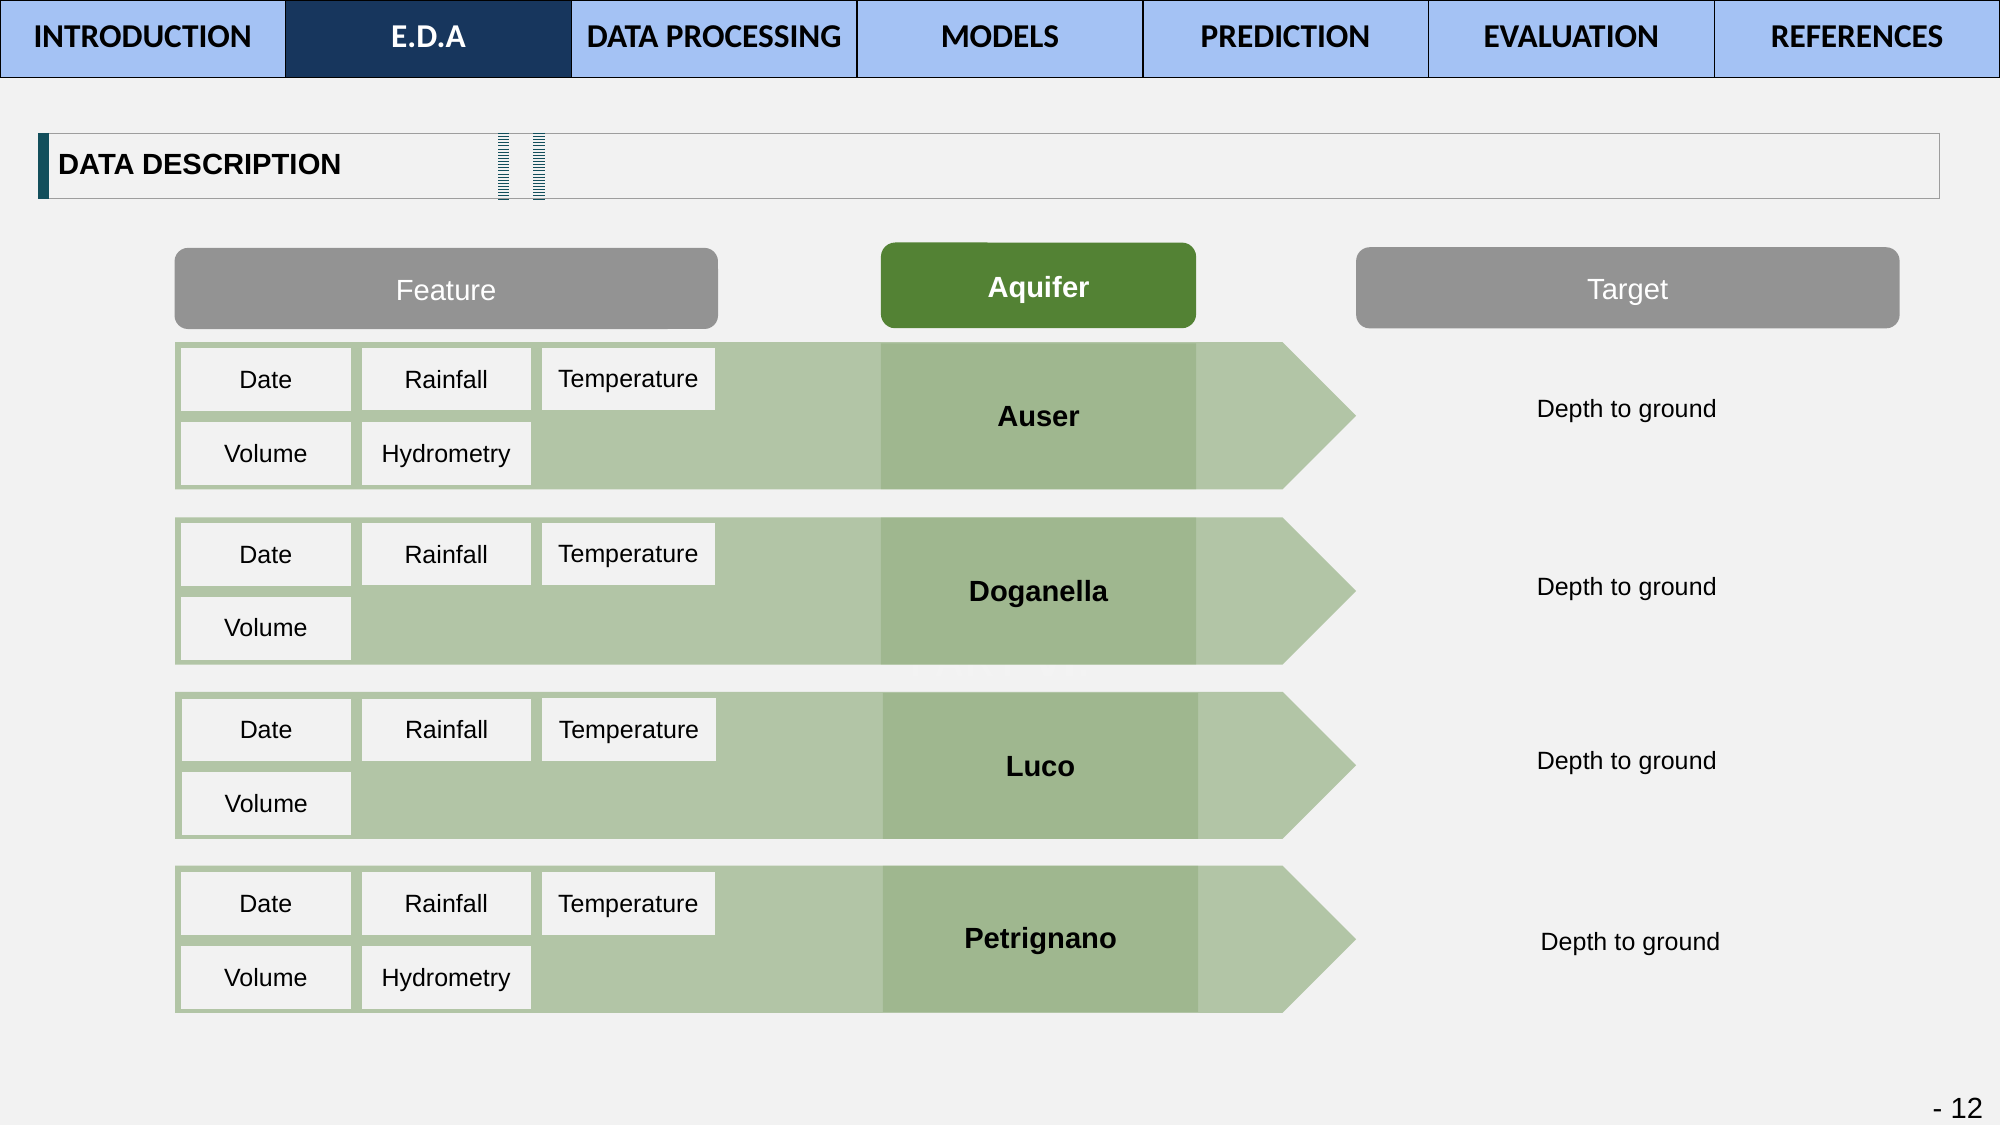

| INTRODUCTION | E.D.A | DATA PROCESSING | MODELS | PREDICTION | EVALUATION | REFERENCES |
| --- | --- | --- | --- | --- | --- | --- |
| DATA DESCRIPTION |  |  |
| --- | --- | --- |
PART Ⅵ.
Aquifer
Target
Feature

| Auser |
| --- |
| Depth to ground |
| --- |
| Temperature |
| --- |
| Date |
| --- |
| Rainfall |
| --- |
| Hydrometry |
| --- |
| Volume |
| --- |
| Doganella |
| --- |

| Temperature |
| --- |
| Depth to ground |
| --- |
| Date |
| --- |
| Rainfall |
| --- |
| Volume |
| --- |

| Luco |
| --- |
| Depth to ground |
| --- |
| Temperature |
| --- |
| Date |
| --- |
| Rainfall |
| --- |
| Volume |
| --- |

| Petrignano |
| --- |
| Temperature |
| --- |
| Date |
| --- |
| Rainfall |
| --- |
| Depth to ground |
| --- |
| Hydrometry |
| --- |
| Volume |
| --- |
- 12 -